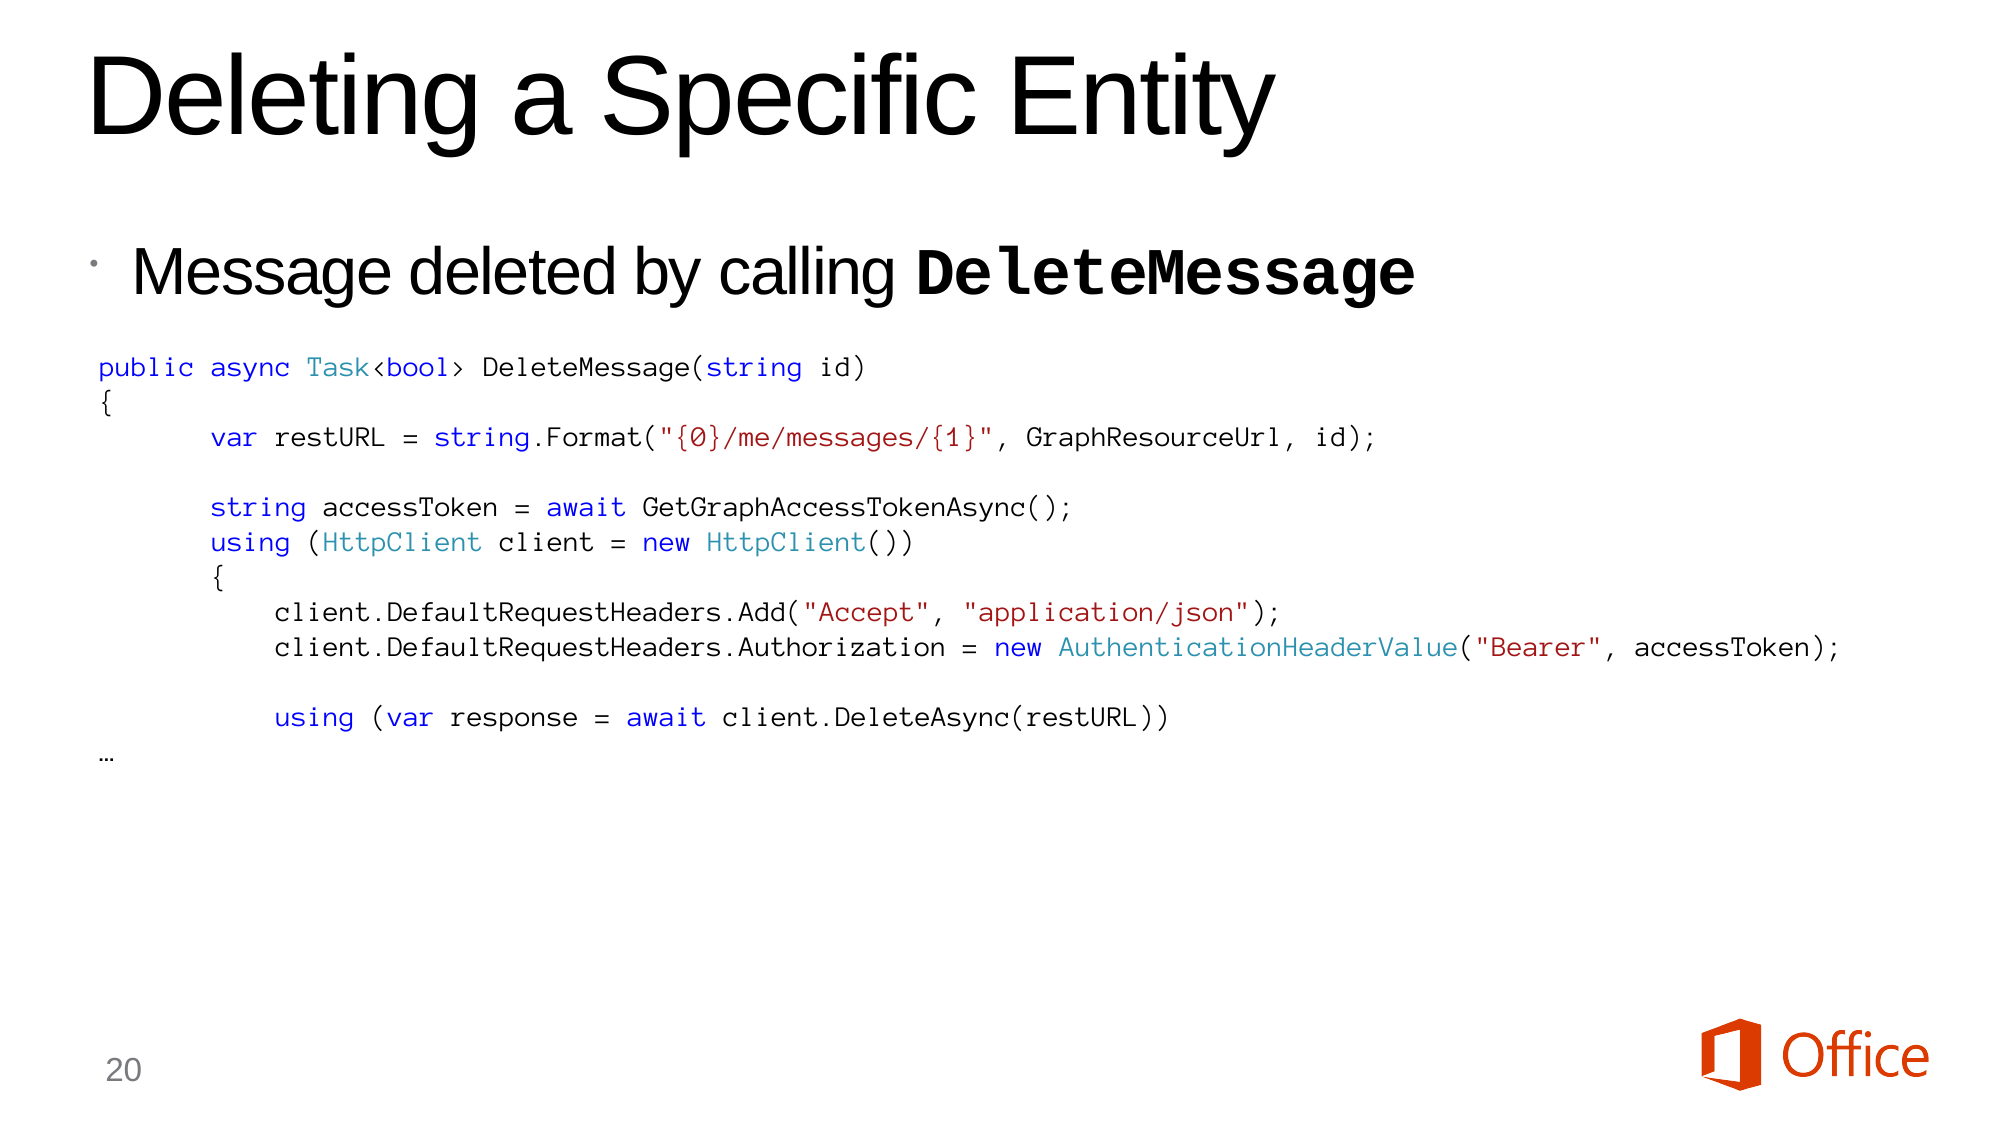

# Deleting a Specific Entity
Message deleted by calling DeleteMessage
public async Task<bool> DeleteMessage(string id)
{
       var restURL = string.Format("{0}/me/messages/{1}", GraphResourceUrl, id);

       string accessToken = await GetGraphAccessTokenAsync();
       using (HttpClient client = new HttpClient())
       {
           client.DefaultRequestHeaders.Add("Accept", "application/json");
           client.DefaultRequestHeaders.Authorization = new AuthenticationHeaderValue("Bearer", accessToken);

           using (var response = await client.DeleteAsync(restURL))
…
20